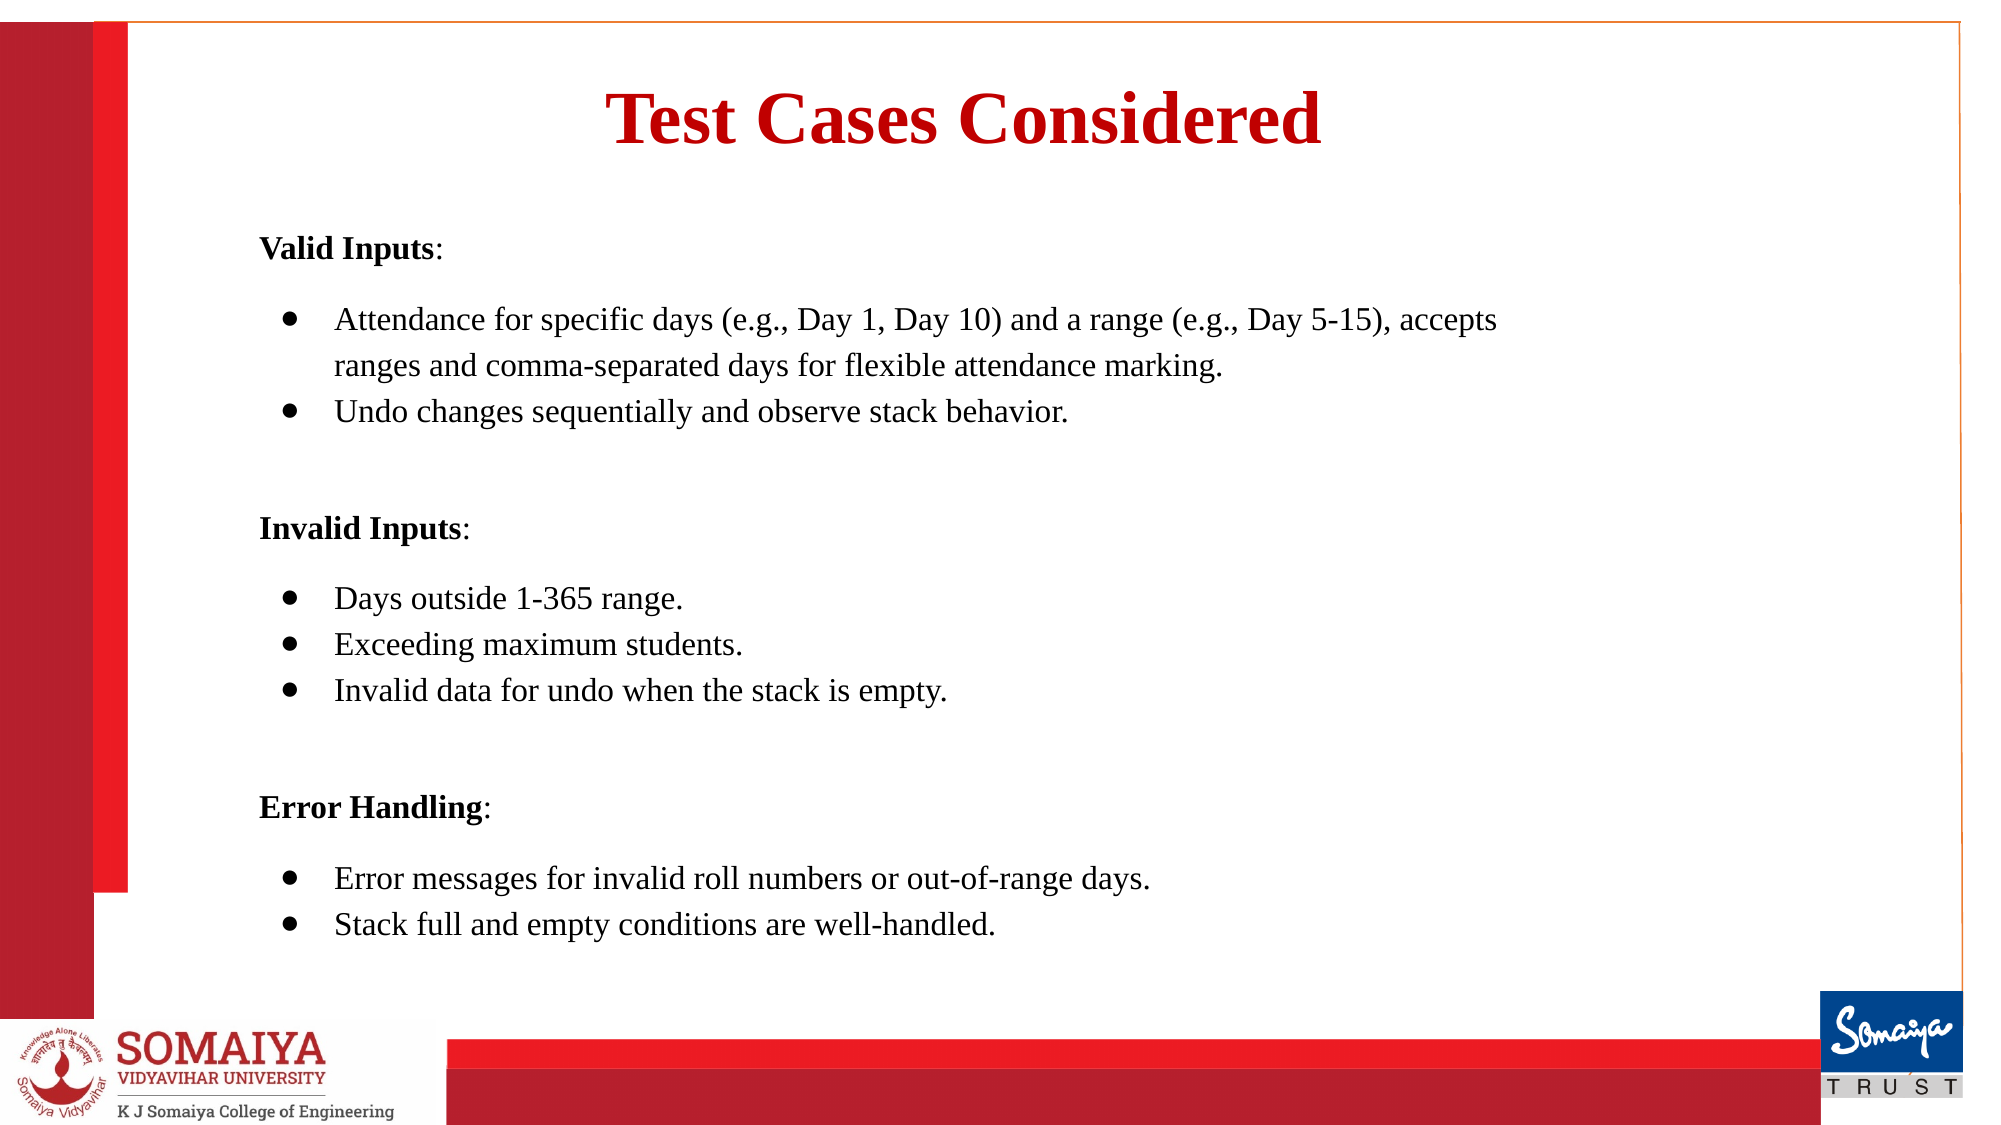

Test Cases Considered
Valid Inputs:
Attendance for specific days (e.g., Day 1, Day 10) and a range (e.g., Day 5-15), accepts ranges and comma-separated days for flexible attendance marking.
Undo changes sequentially and observe stack behavior.
Invalid Inputs:
Days outside 1-365 range.
Exceeding maximum students.
Invalid data for undo when the stack is empty.
Error Handling:
Error messages for invalid roll numbers or out-of-range days.
Stack full and empty conditions are well-handled.